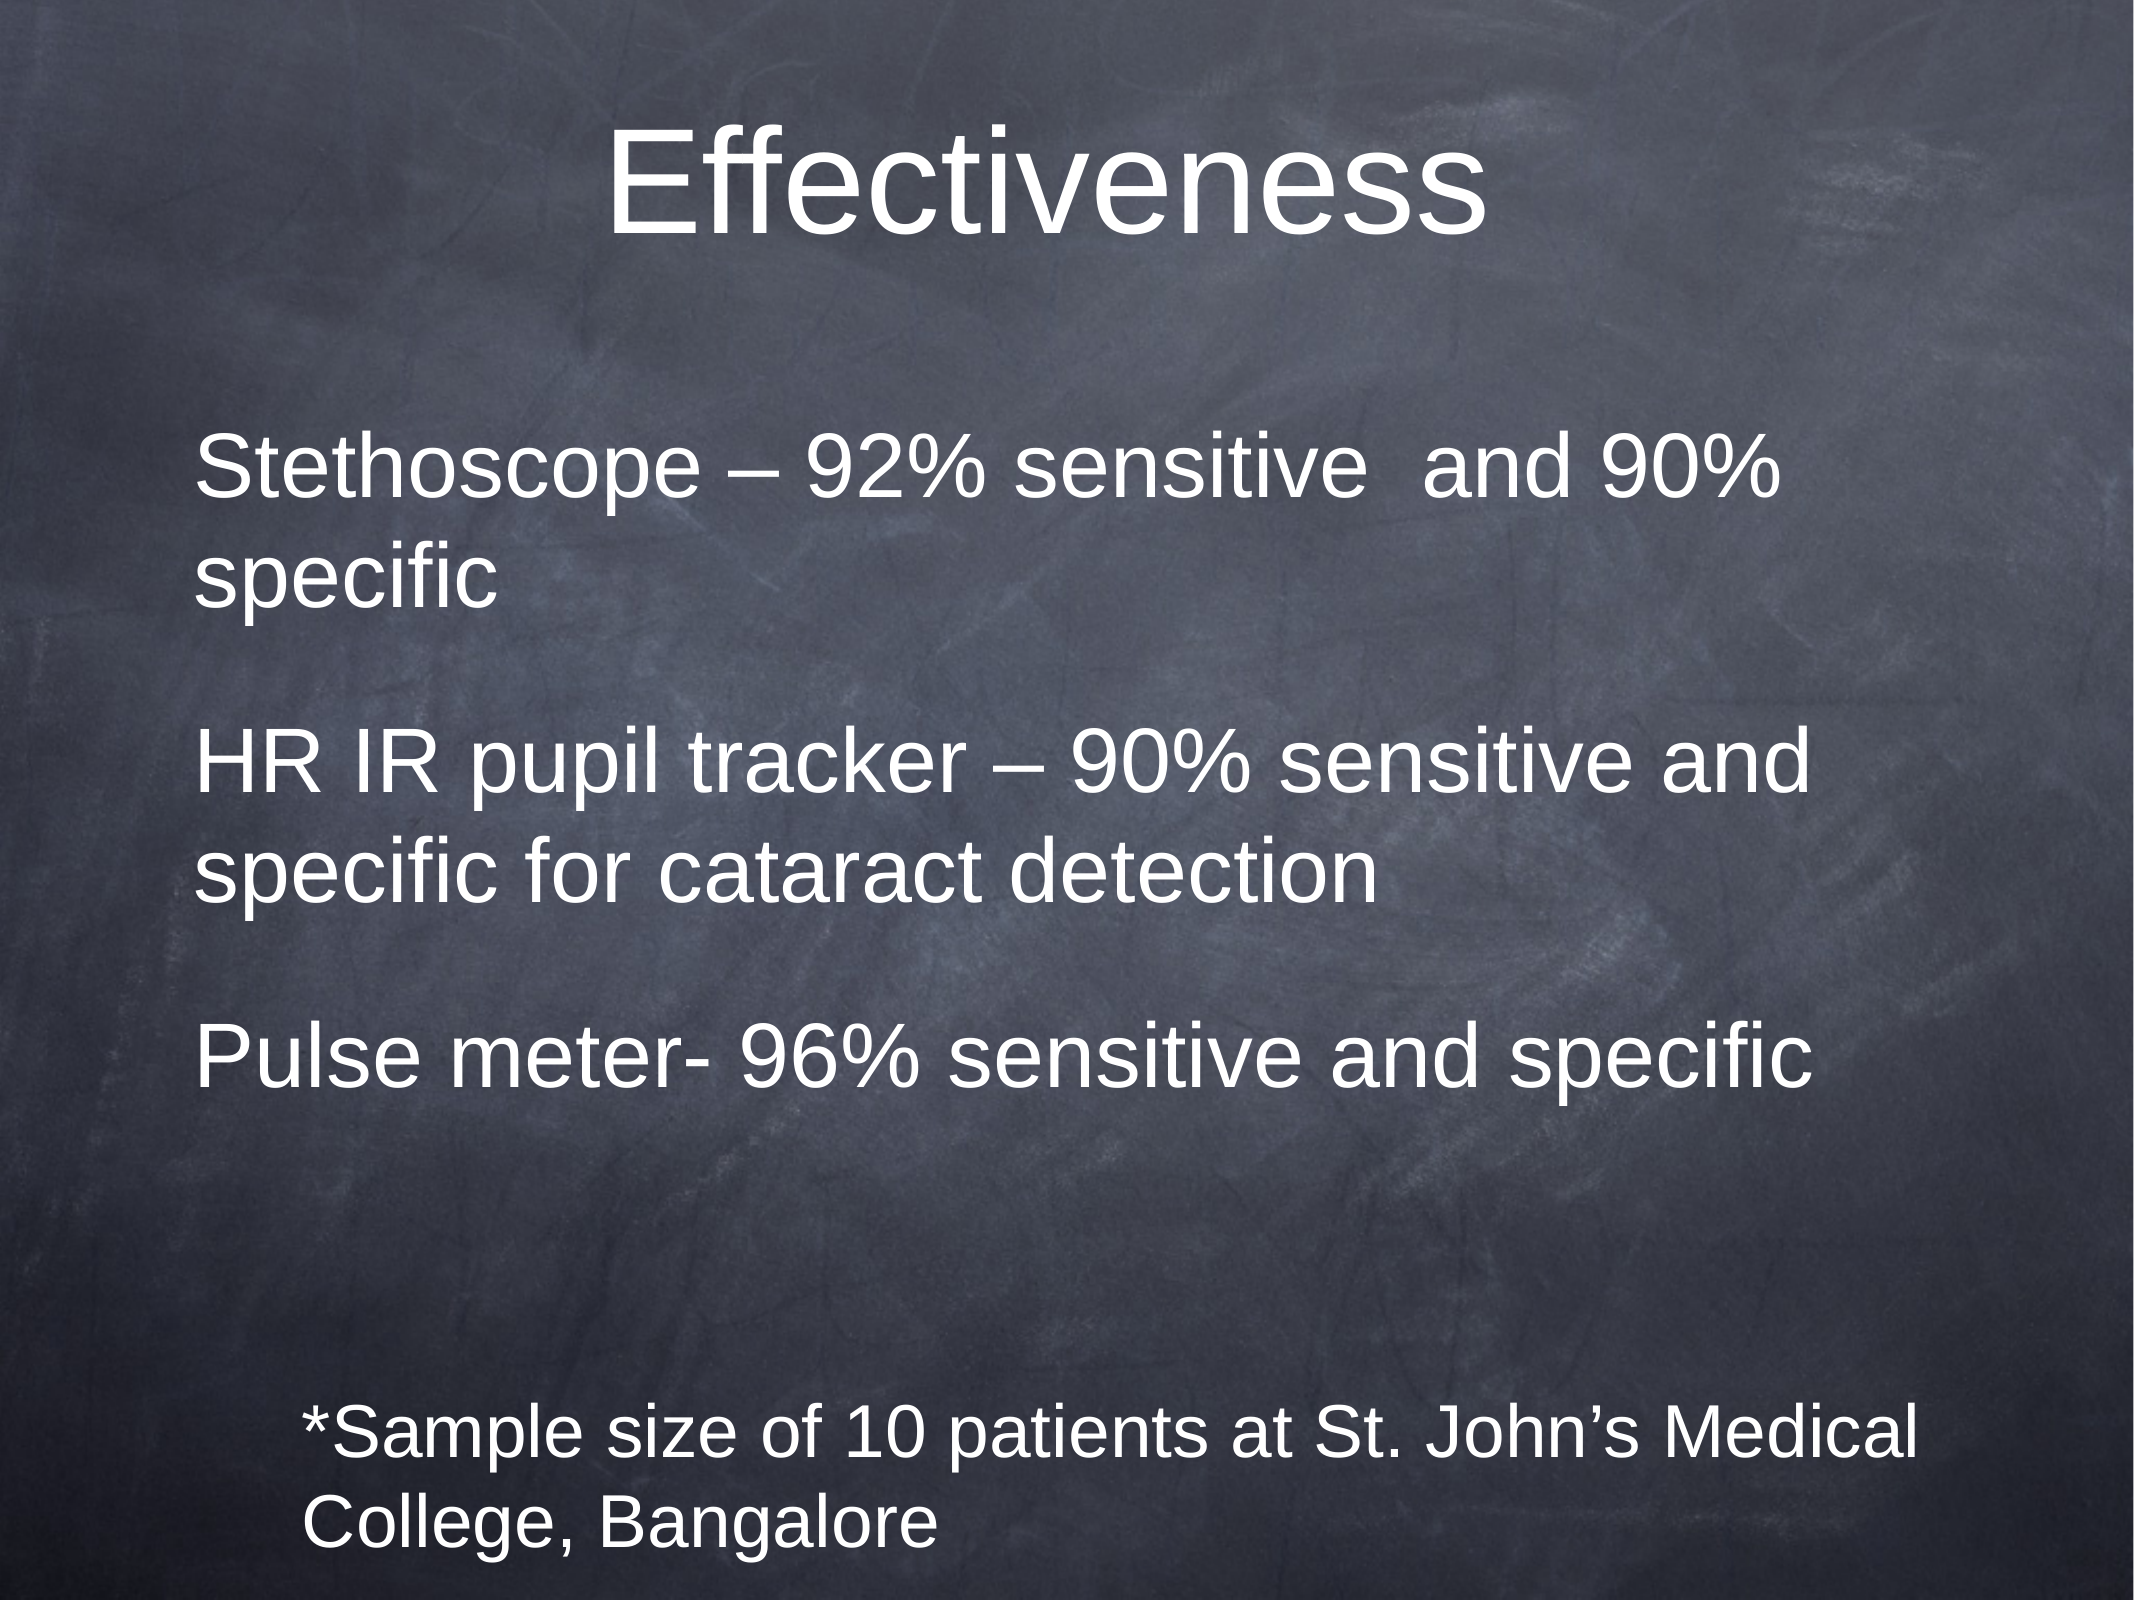

Effectiveness
Stethoscope – 92% sensitive  and 90% specific
HR IR pupil tracker – 90% sensitive and specific for cataract detection
Pulse meter- 96% sensitive and specific
*Sample size of 10 patients at St. John’s Medical College, Bangalore